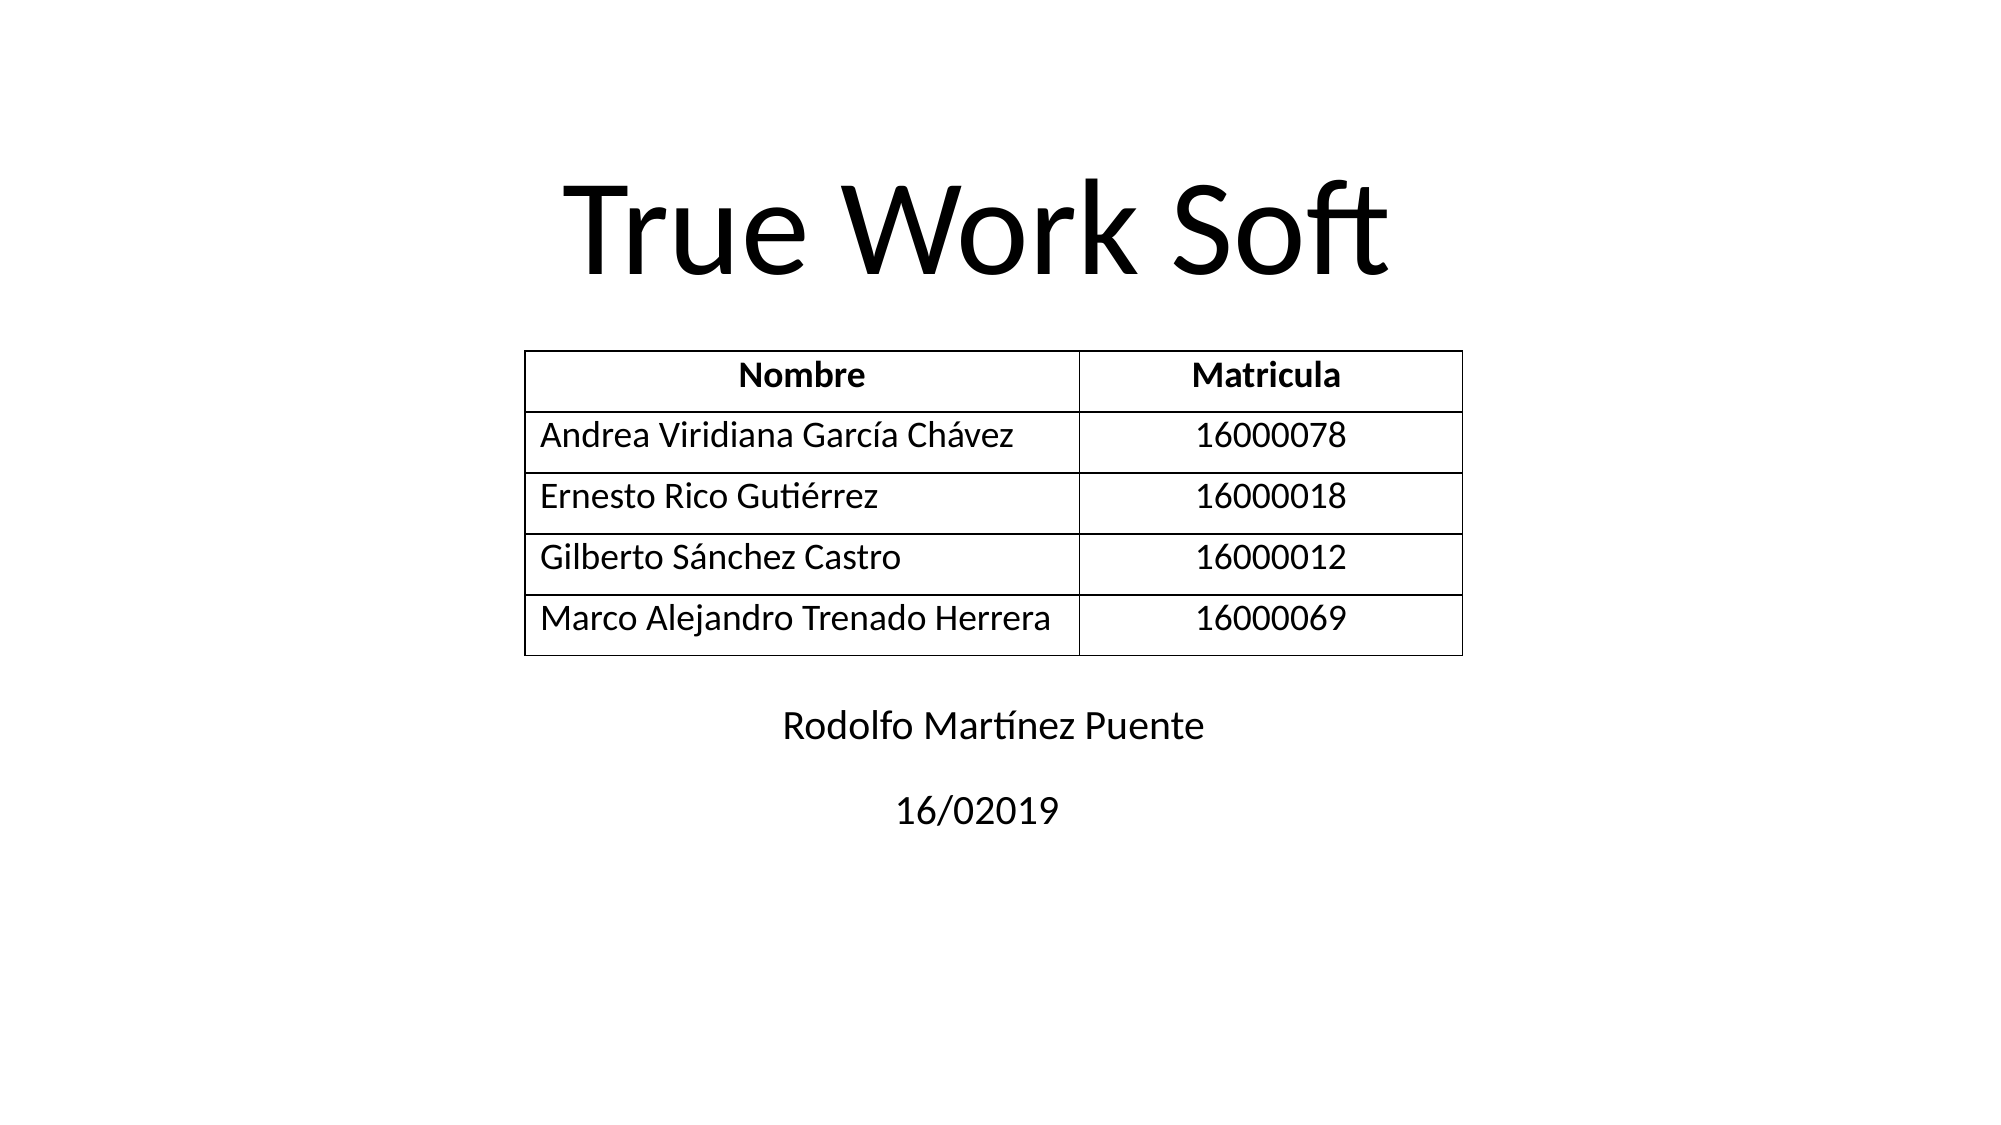

True Work Soft
| Nombre | Matricula |
| --- | --- |
| Andrea Viridiana García Chávez | 16000078 |
| Ernesto Rico Gutiérrez | 16000018 |
| Gilberto Sánchez Castro | 16000012 |
| Marco Alejandro Trenado Herrera | 16000069 |
Rodolfo Martínez Puente
16/02019